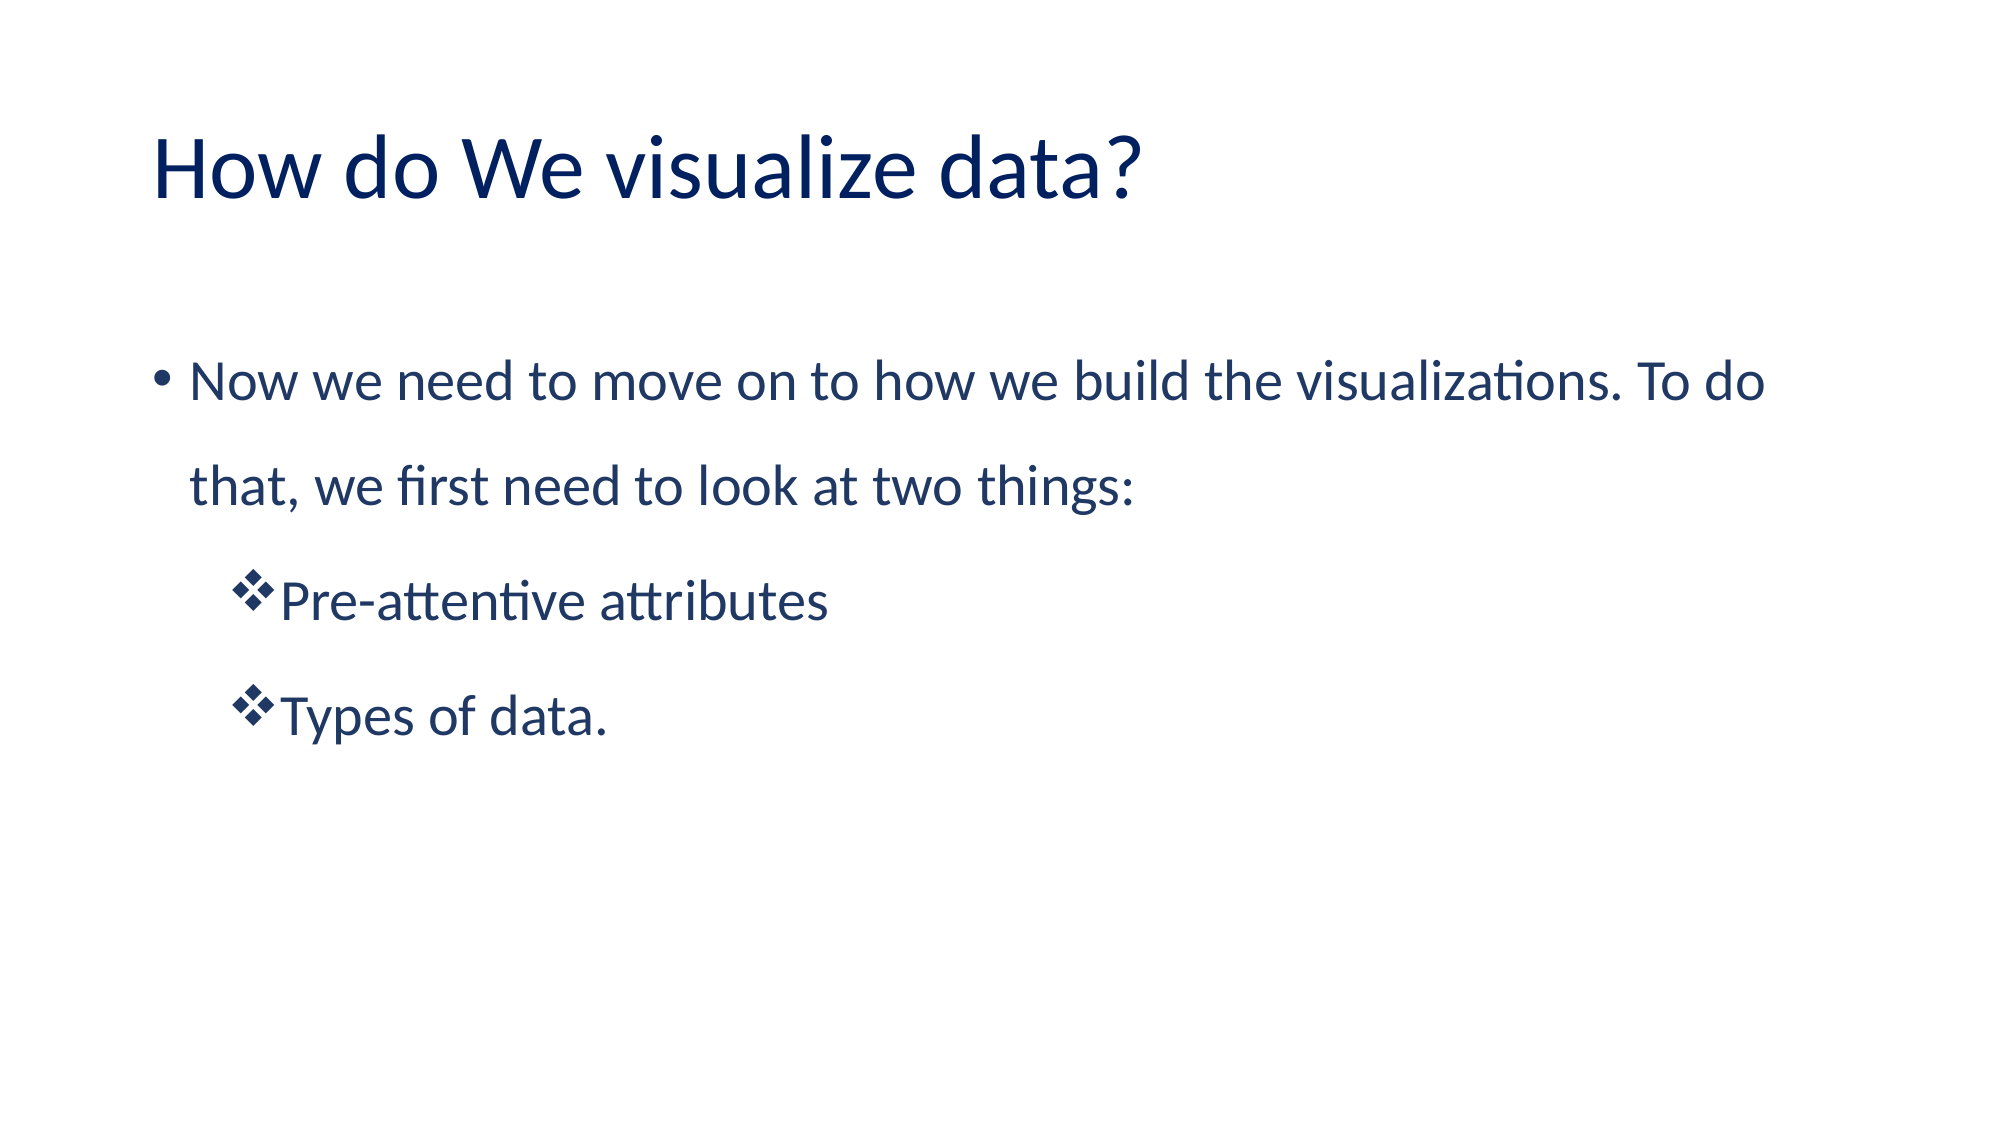

# How do We visualize data?
Now we need to move on to how we build the visualizations. To do that, we first need to look at two things:
Pre-attentive attributes
Types of data.